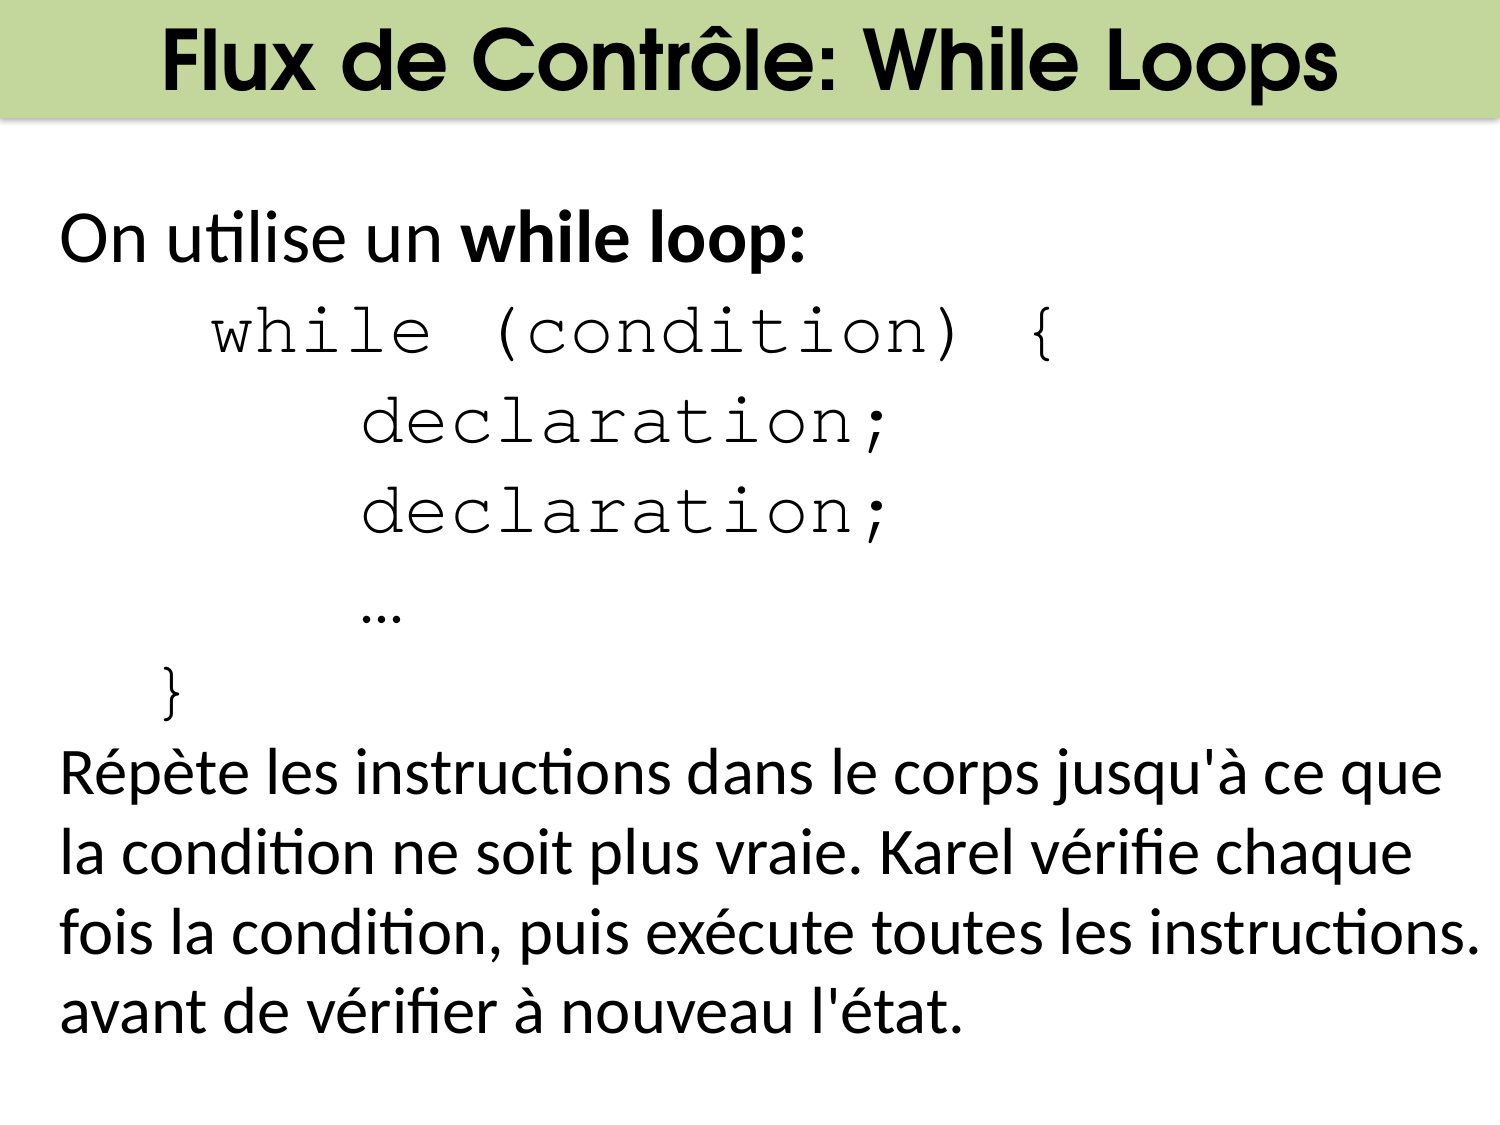

Flux de Contrôle: While Loops
On utilise un while loop:
	while (condition) {
		declaration;
		declaration;
		…
  }
Répète les instructions dans le corps jusqu'à ce que la condition ne soit plus vraie. Karel vérifie chaque fois la condition, puis exécute toutes les instructions. avant de vérifier à nouveau l'état.